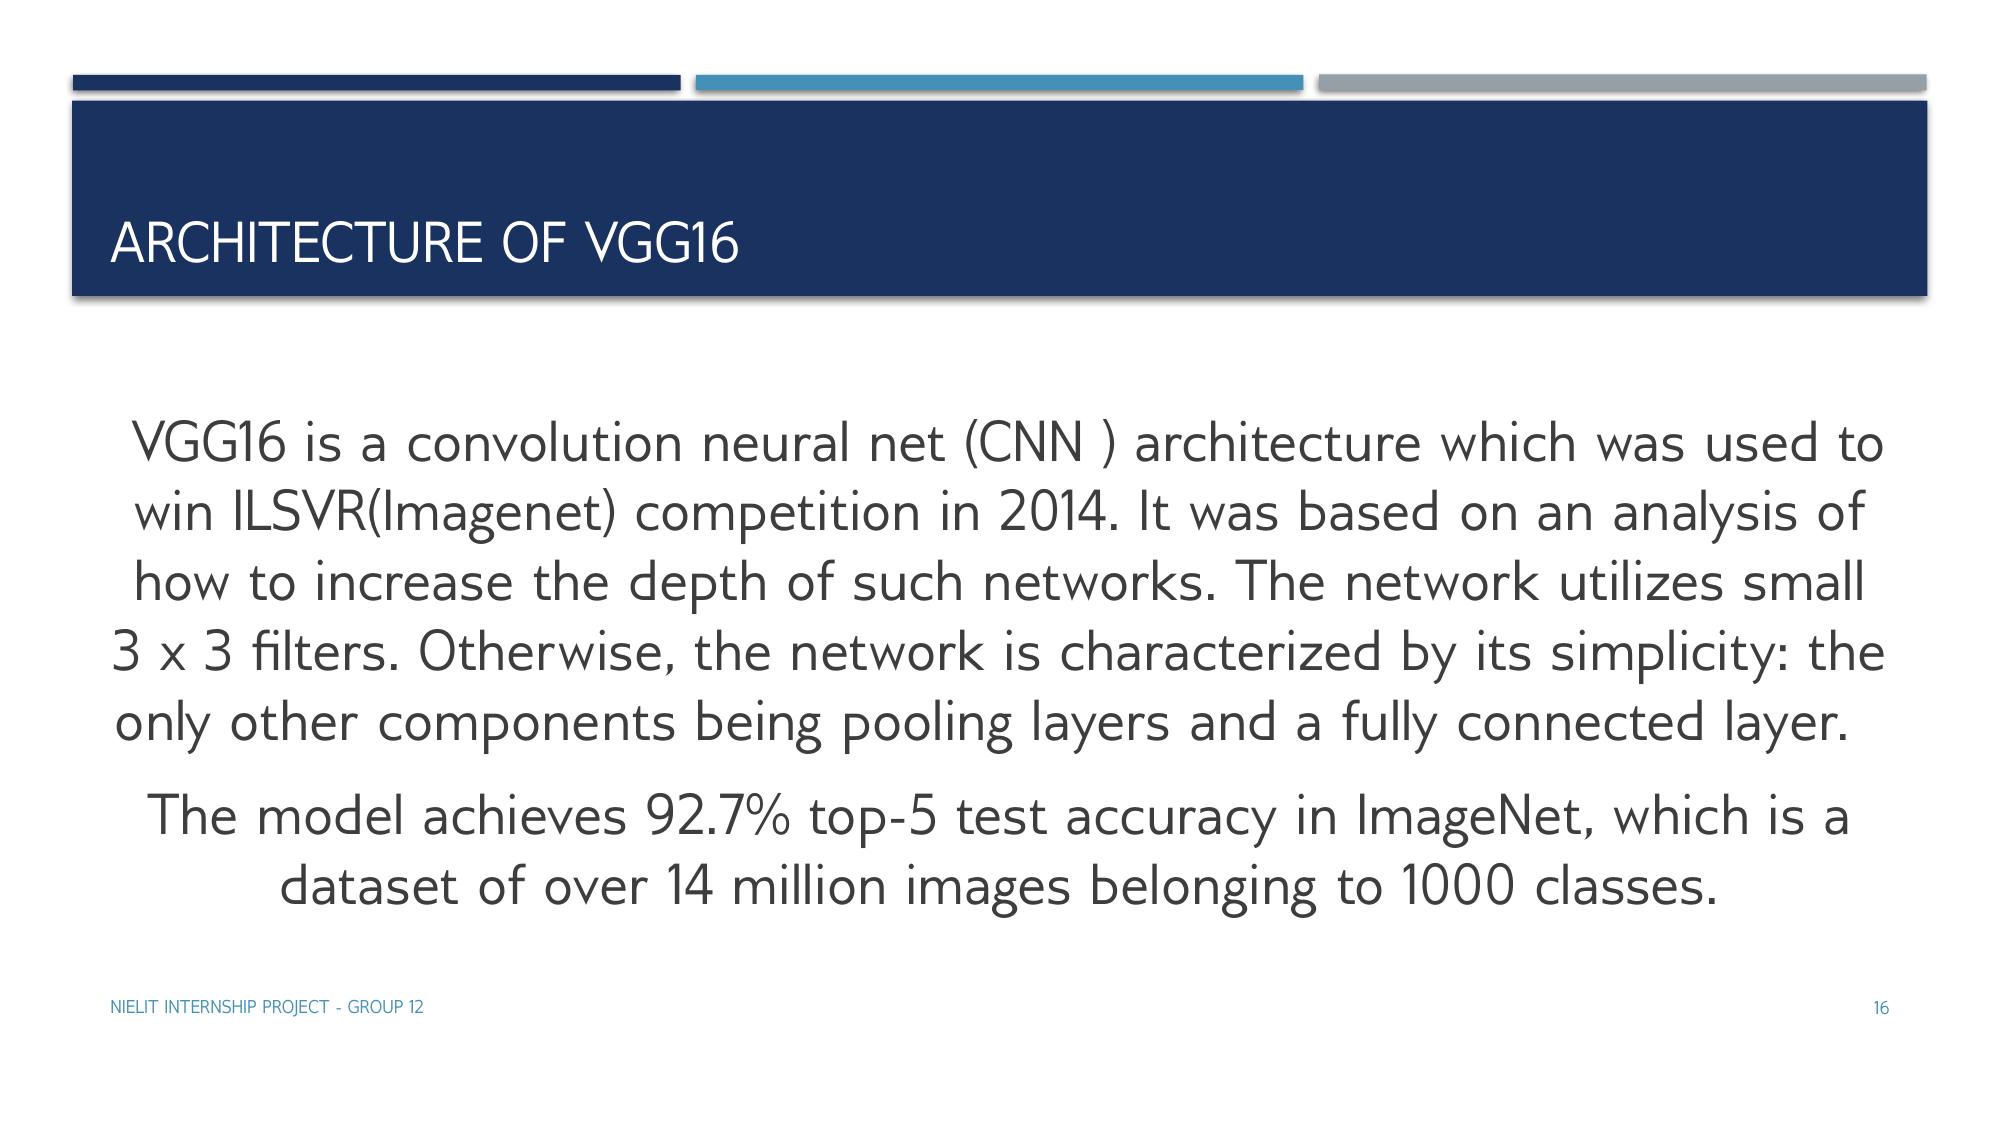

# ARCHITECTURE OF VGG16
 VGG16 is a convolution neural net (CNN ) architecture which was used to win ILSVR(Imagenet) competition in 2014. It was based on an analysis of how to increase the depth of such networks. The network utilizes small 3 x 3 filters. Otherwise, the network is characterized by its simplicity: the only other components being pooling layers and a fully connected layer.
The model achieves 92.7% top-5 test accuracy in ImageNet, which is a dataset of over 14 million images belonging to 1000 classes.
NIELIT Internship Project - GROUP 12
16